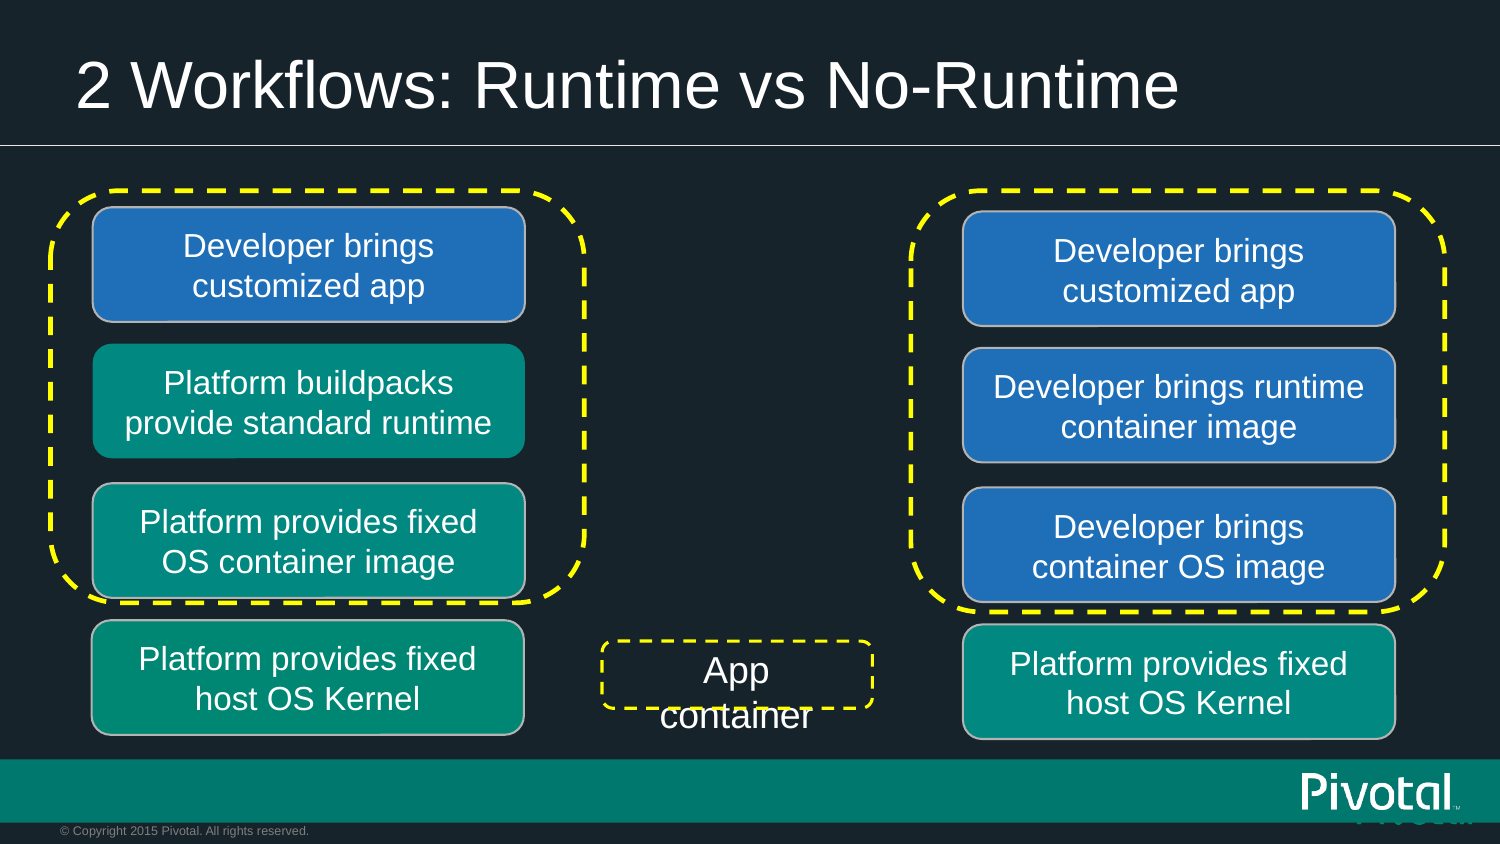

# 2 Workflows: Runtime vs No-Runtime

Developer brings customized app
Developer brings customized app
Platform buildpacks provide standard runtime
Developer brings runtime container image
Platform provides fixed OS container image
Developer brings container OS image
Platform provides fixed host OS Kernel
Platform provides fixed host OS Kernel
App container